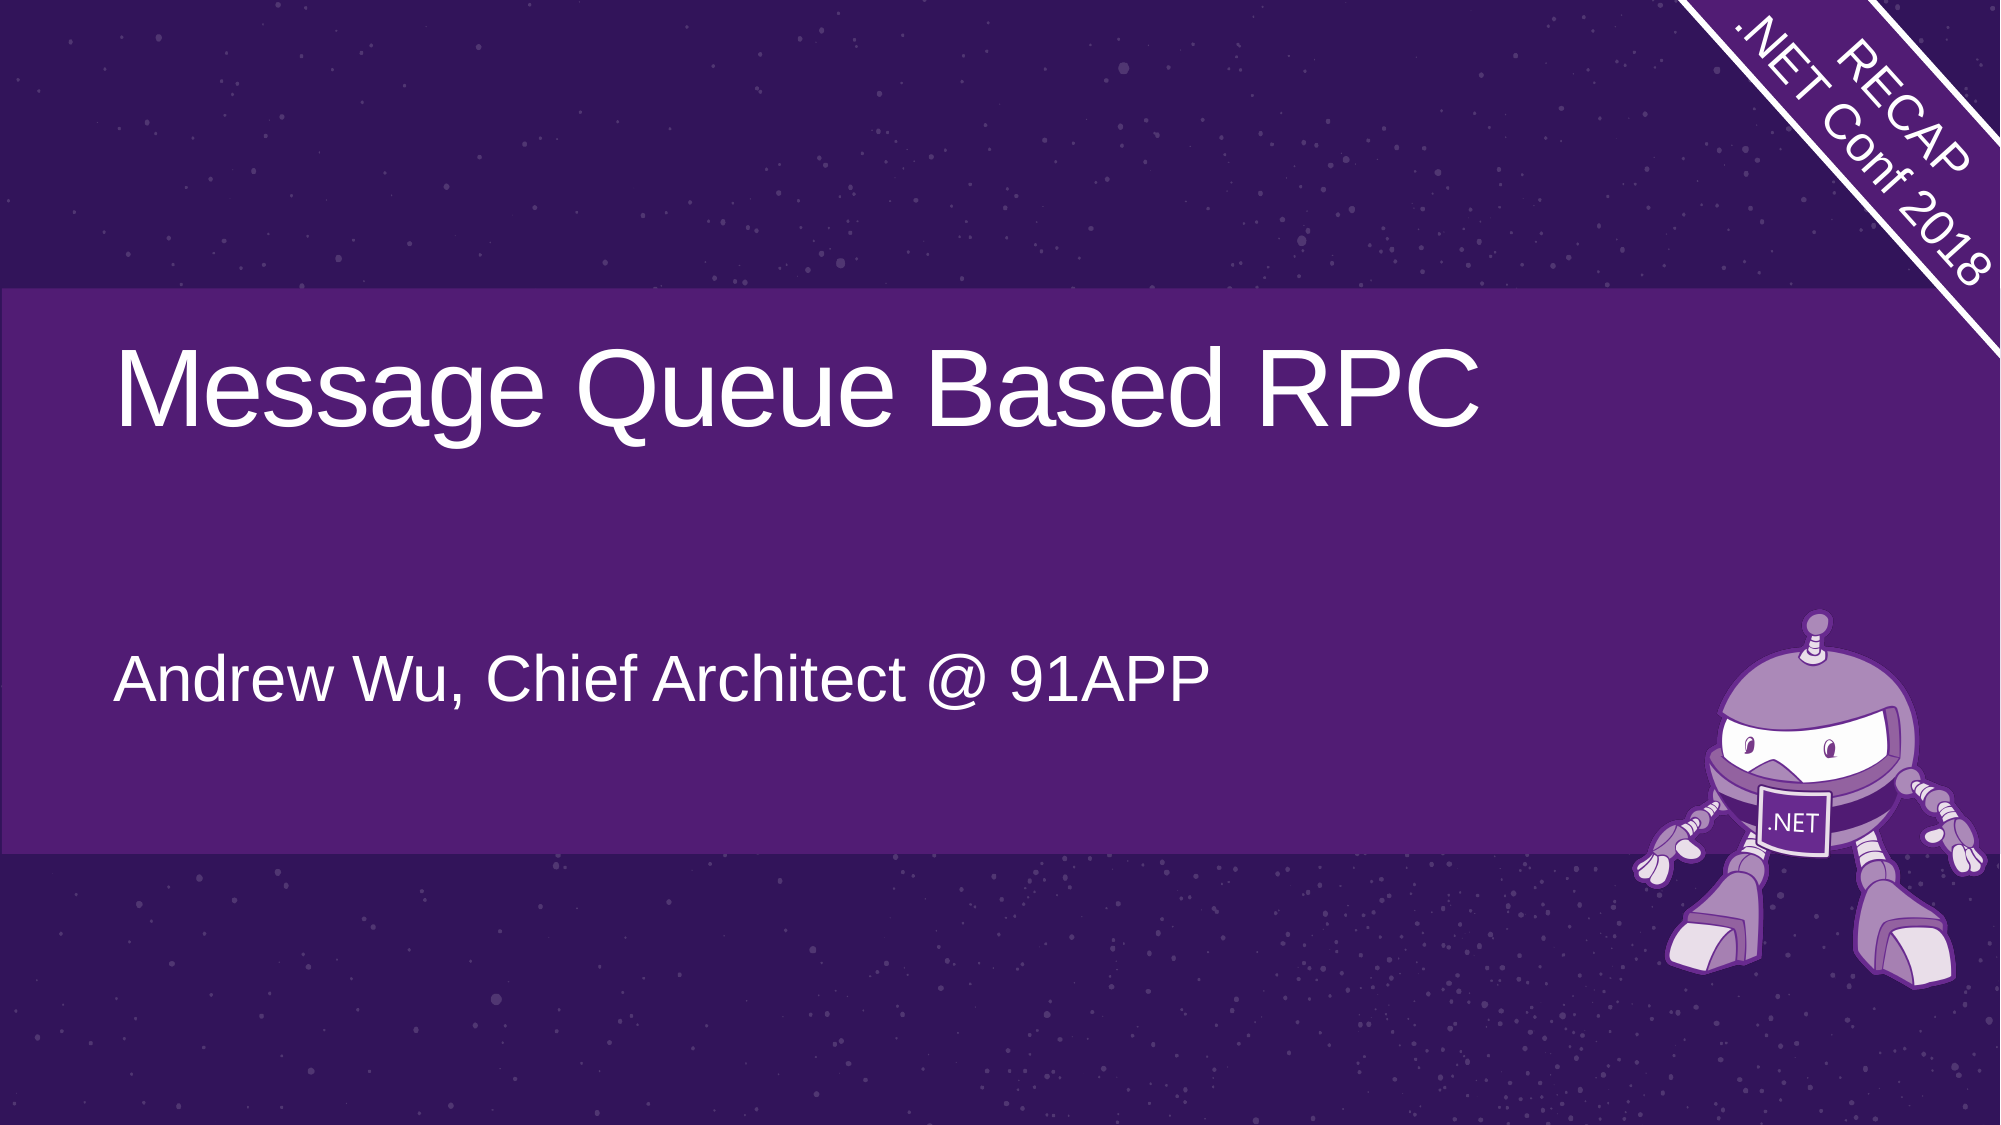

RECAP
.NET Conf 2018
# Message Queue Based RPC
Andrew Wu, Chief Architect @ 91APP